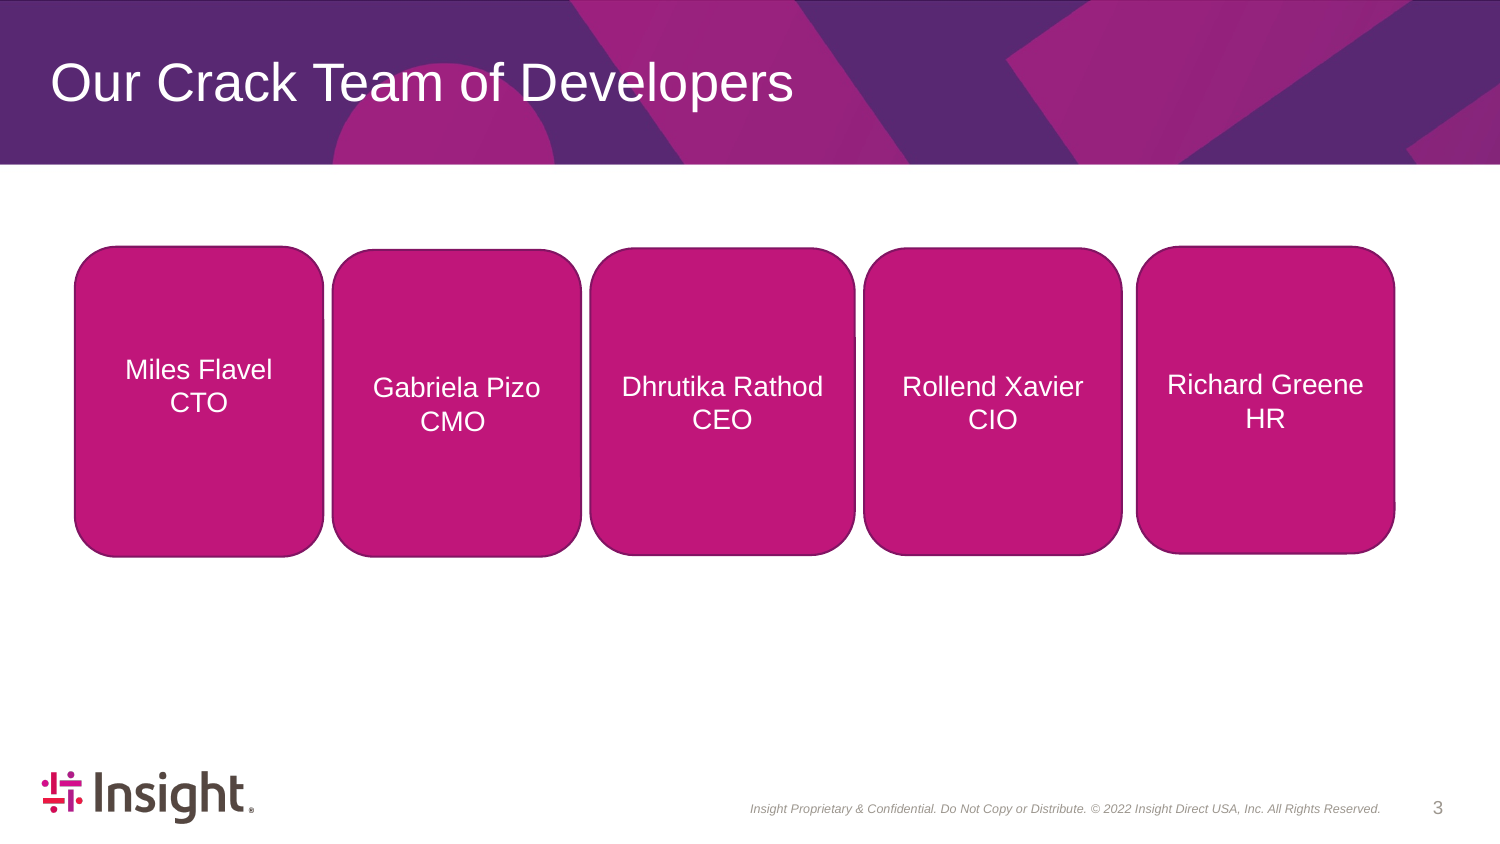

# Our Crack Team of Developers
Miles Flavel
CTO

Richard Greene
HR
Dhrutika Rathod
CEO
Rollend Xavier
CIO
Gabriela Pizo
CMO